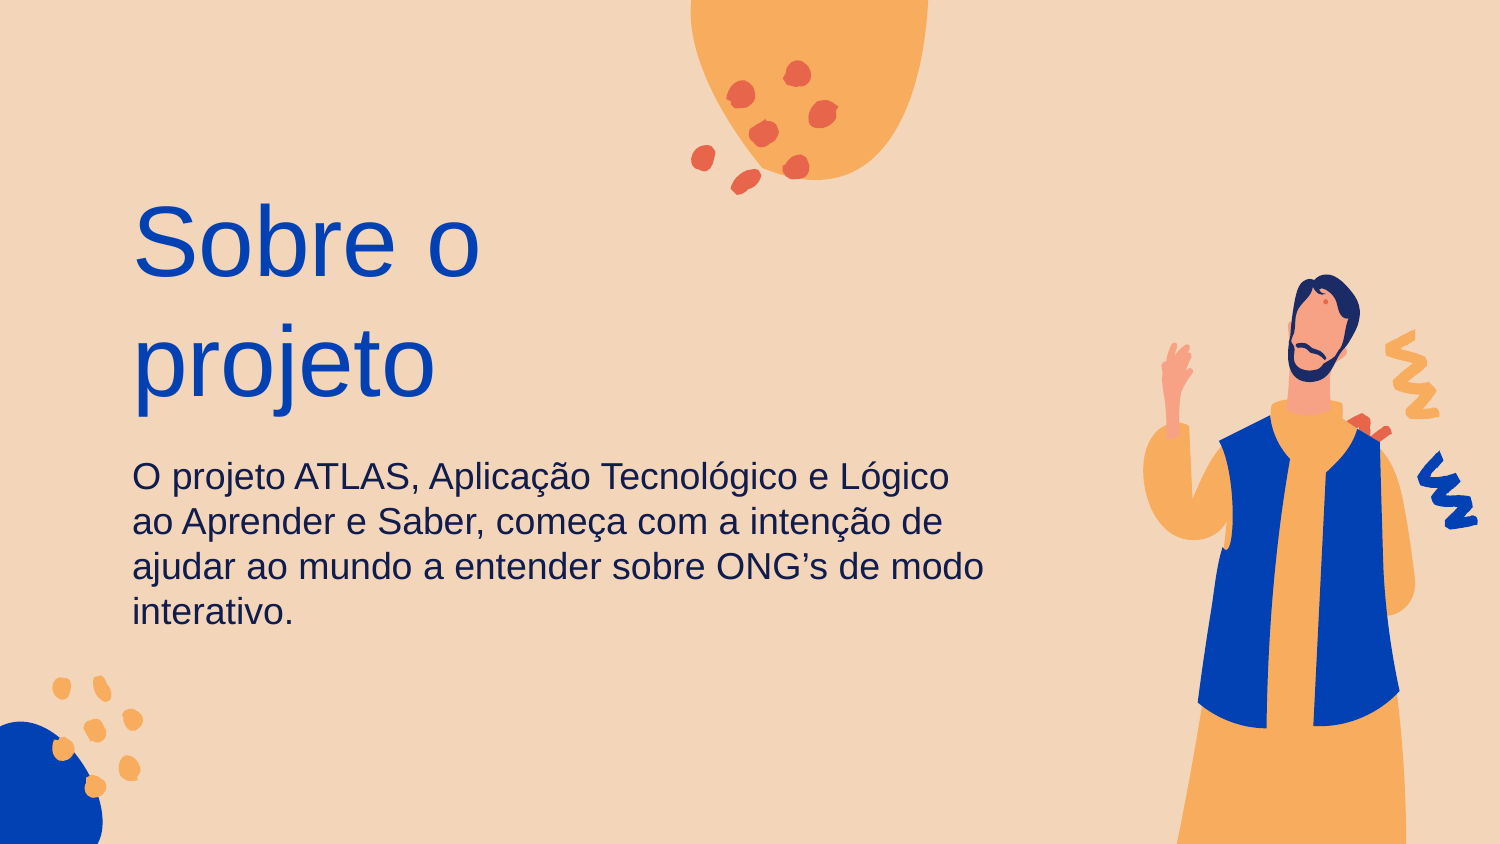

# Sobre o projeto

O projeto ATLAS, Aplicação Tecnológico e Lógico ao Aprender e Saber, começa com a intenção de ajudar ao mundo a entender sobre ONG’s de modo interativo.